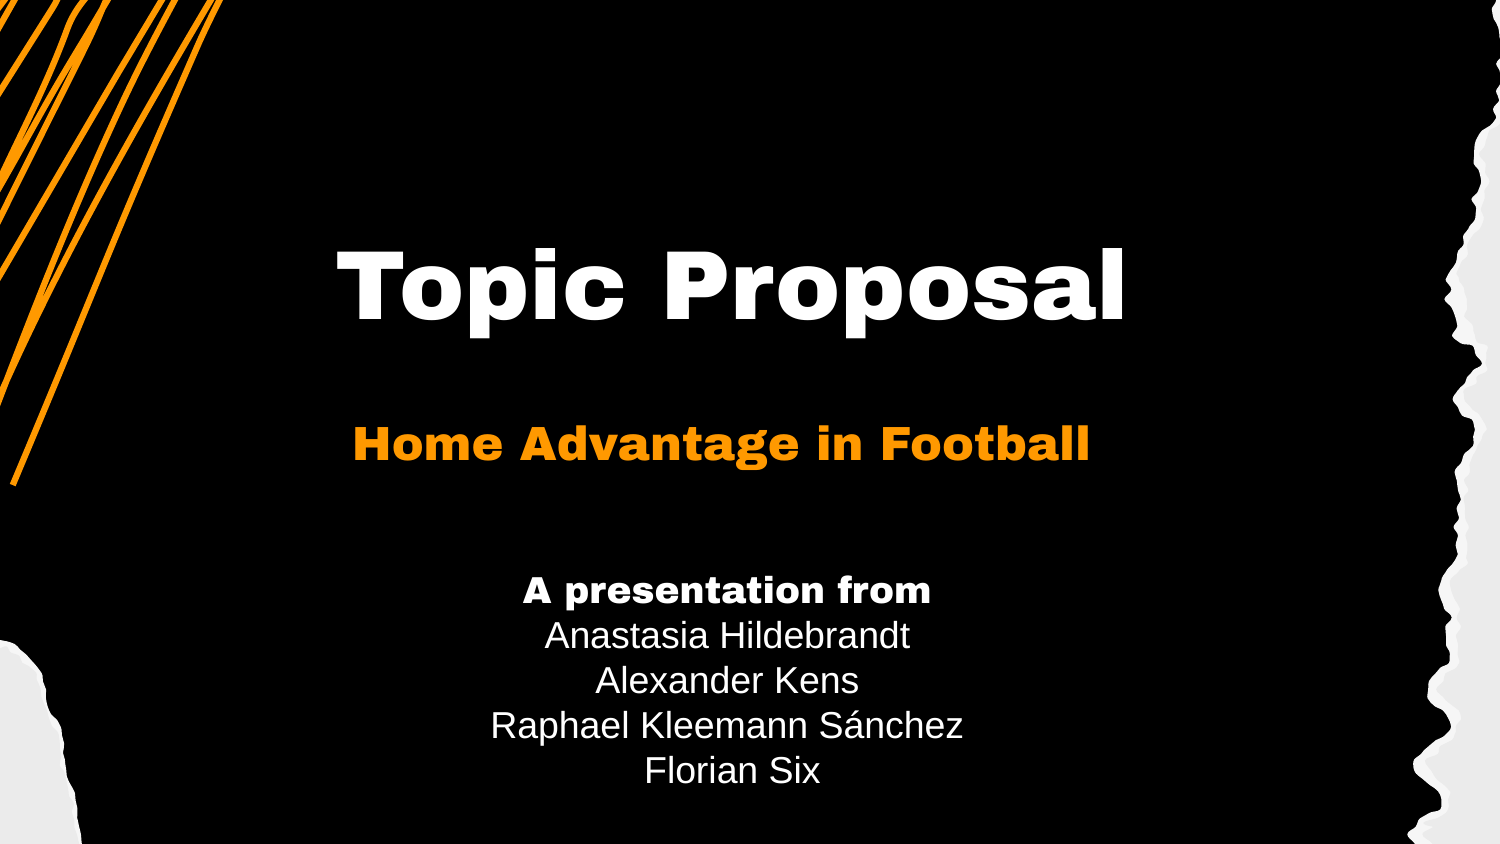

# Topic Proposal
Home Advantage in Football
A presentation from
Anastasia Hildebrandt
Alexander Kens
Raphael Kleemann Sánchez
Florian Six